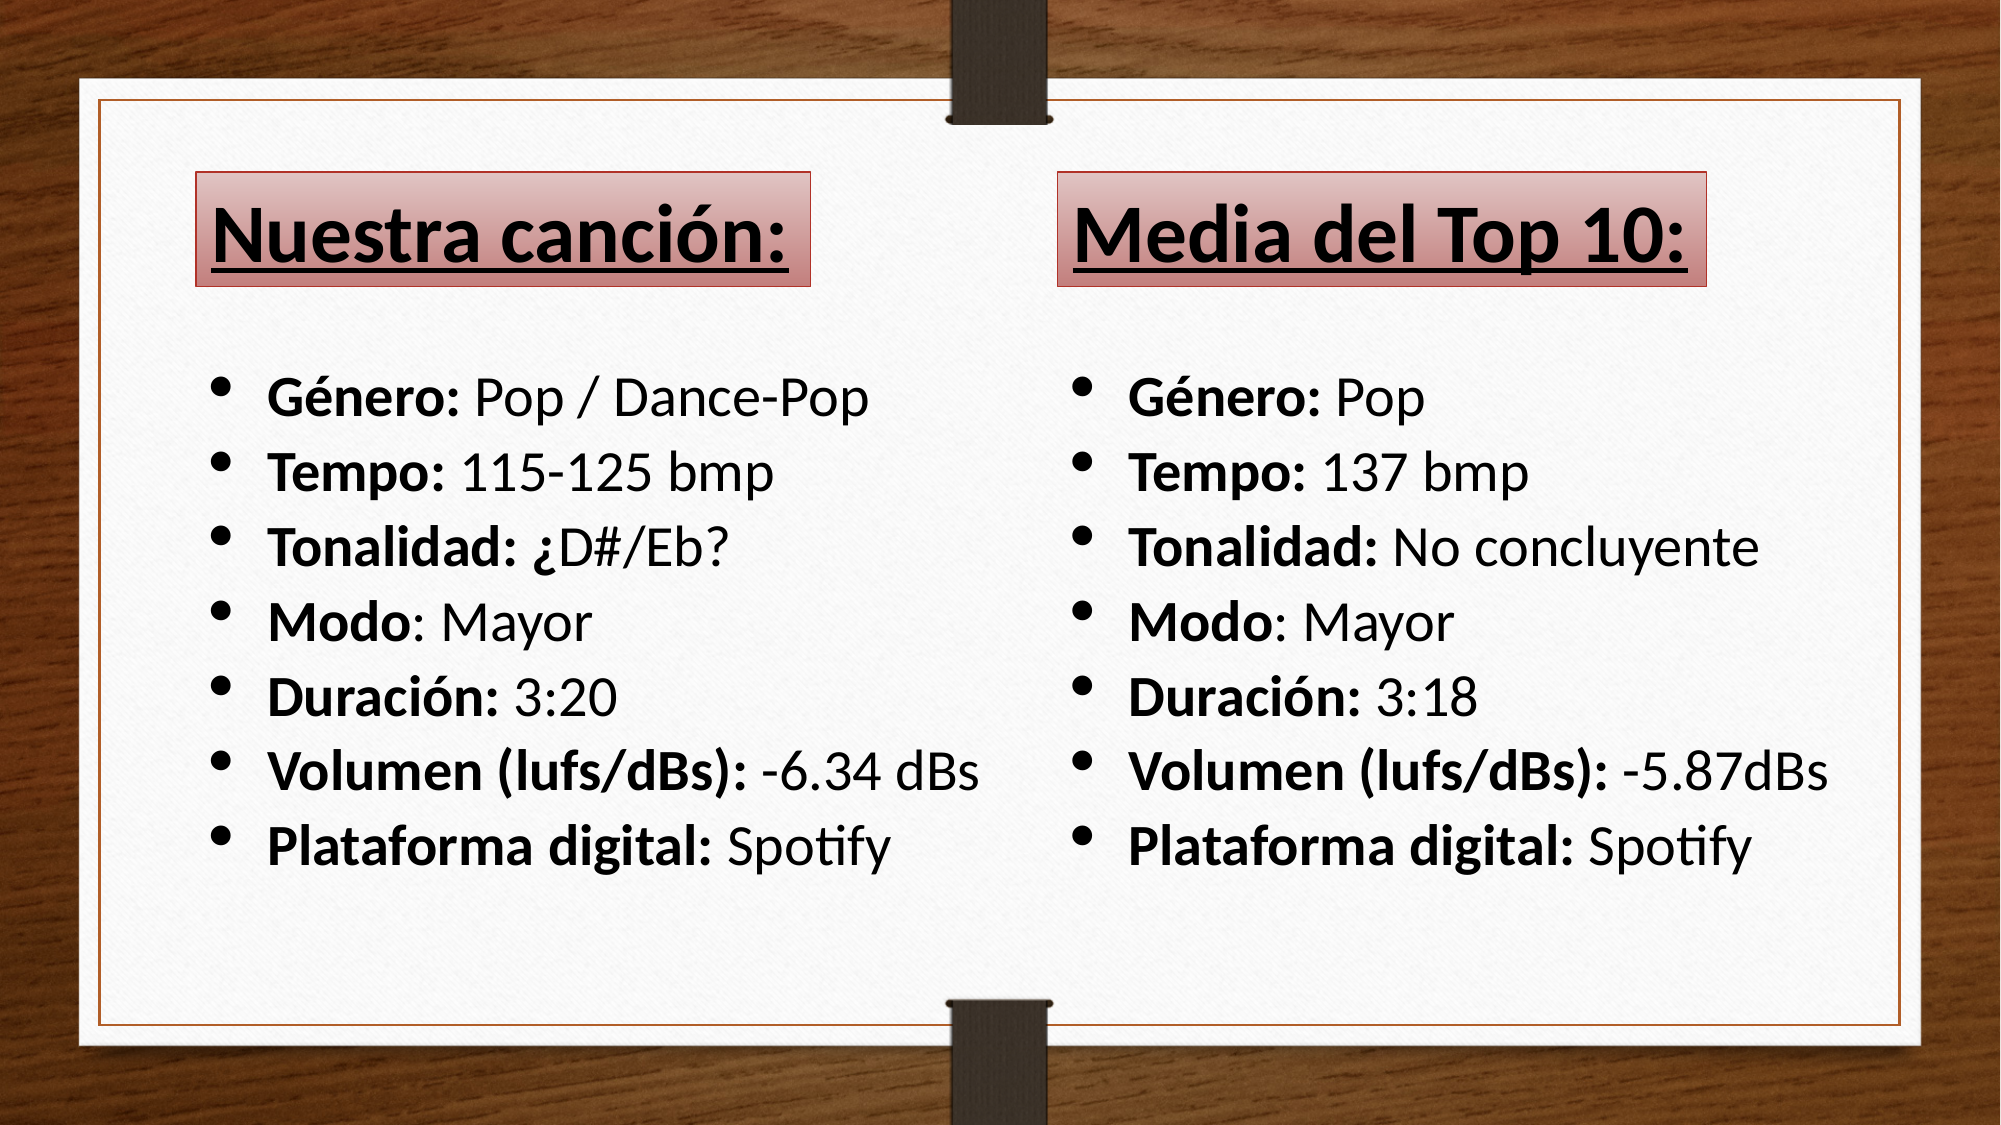

Nuestra canción:
Media del Top 10:
Género: Pop / Dance-Pop
Tempo: 115-125 bmp
Tonalidad: ¿D#/Eb?
Modo: Mayor
Duración: 3:20
Volumen (lufs/dBs): -6.34 dBs
Plataforma digital: Spotify

Género: Pop
Tempo: 137 bmp
Tonalidad: No concluyente
Modo: Mayor
Duración: 3:18
Volumen (lufs/dBs): -5.87dBs
Plataforma digital: Spotify